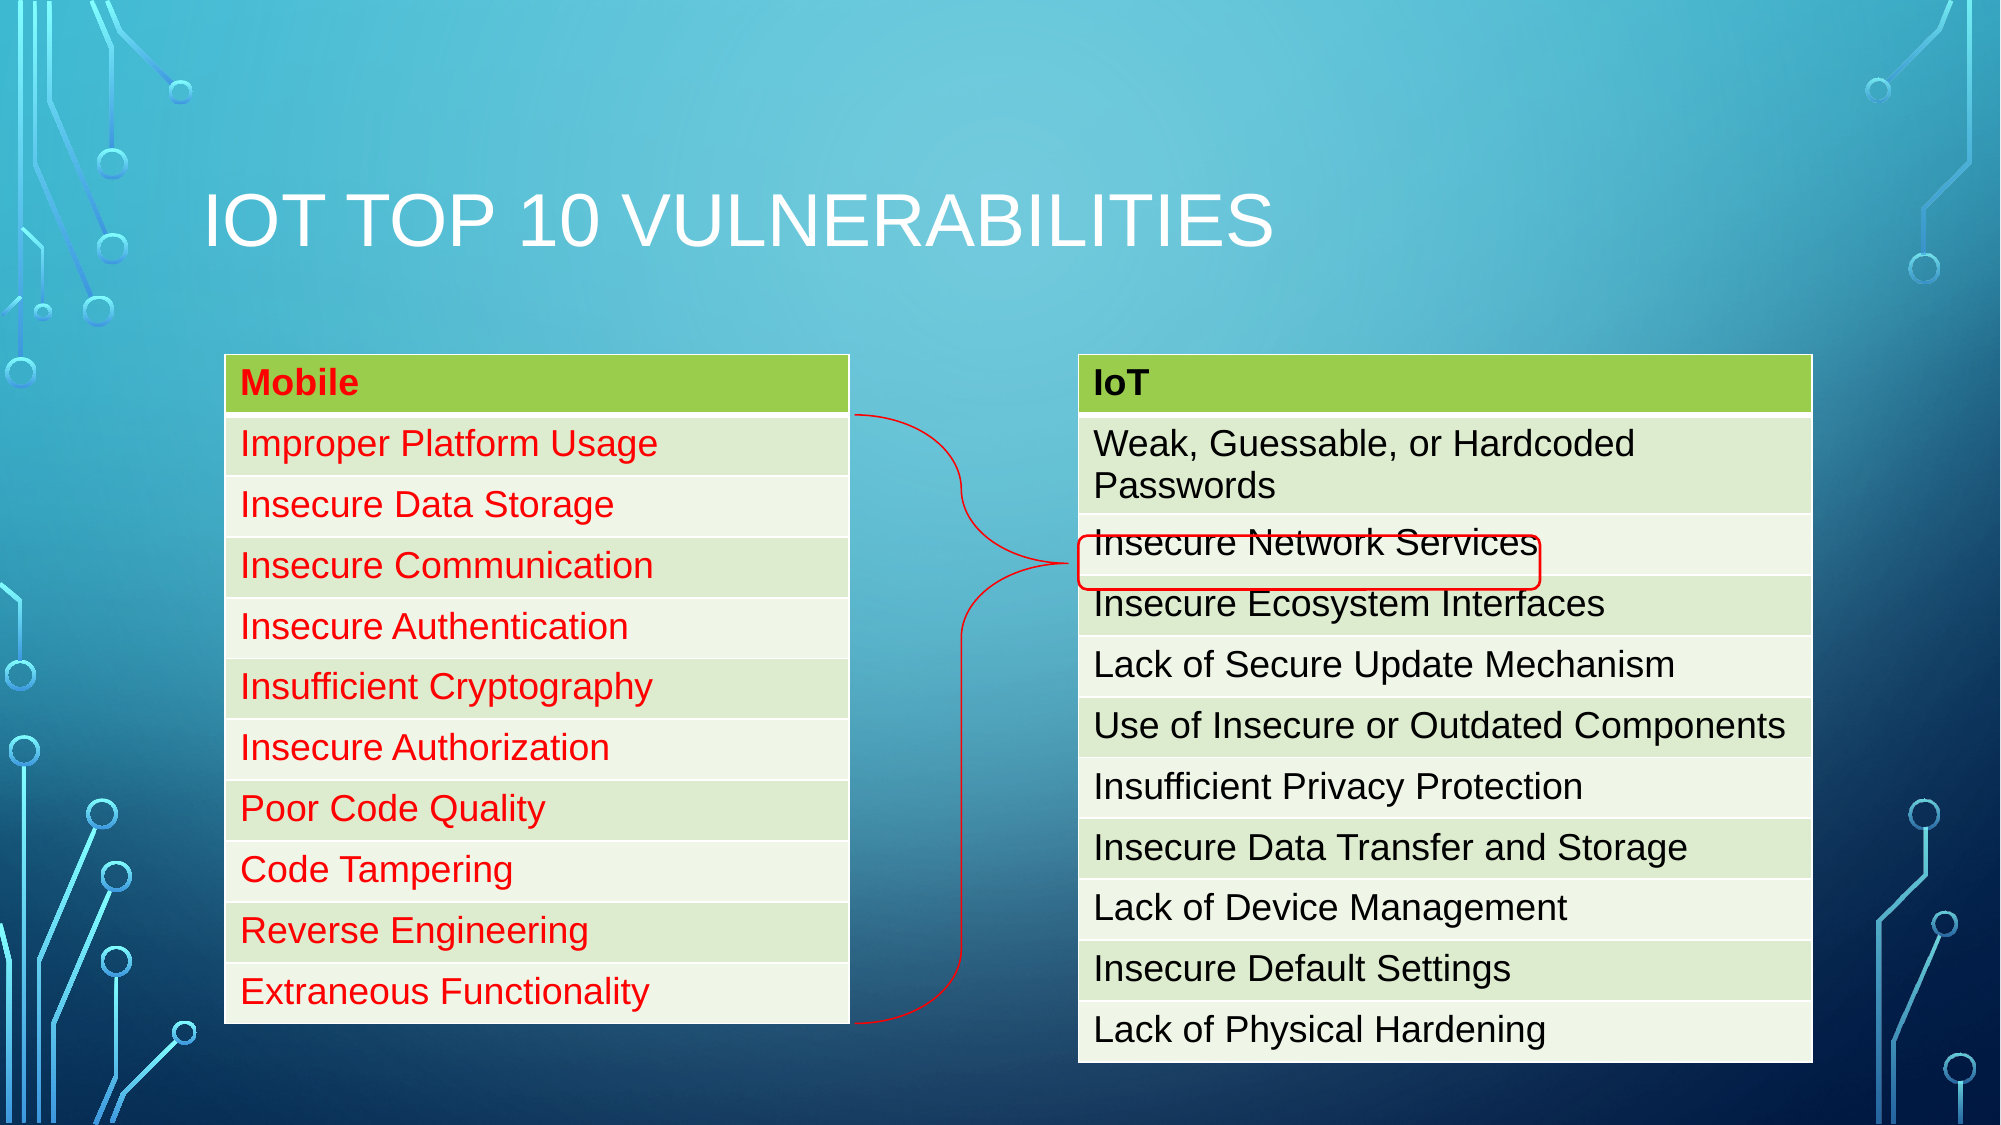

# IOT Top 10 Vulnerabilities
| Mobile |
| --- |
| Improper Platform Usage |
| Insecure Data Storage |
| Insecure Communication |
| Insecure Authentication |
| Insufficient Cryptography |
| Insecure Authorization |
| Poor Code Quality |
| Code Tampering |
| Reverse Engineering |
| Extraneous Functionality |
| IoT |
| --- |
| Weak, Guessable, or Hardcoded Passwords |
| Insecure Network Services |
| Insecure Ecosystem Interfaces |
| Lack of Secure Update Mechanism |
| Use of Insecure or Outdated Components |
| Insufficient Privacy Protection |
| Insecure Data Transfer and Storage |
| Lack of Device Management |
| Insecure Default Settings |
| Lack of Physical Hardening |